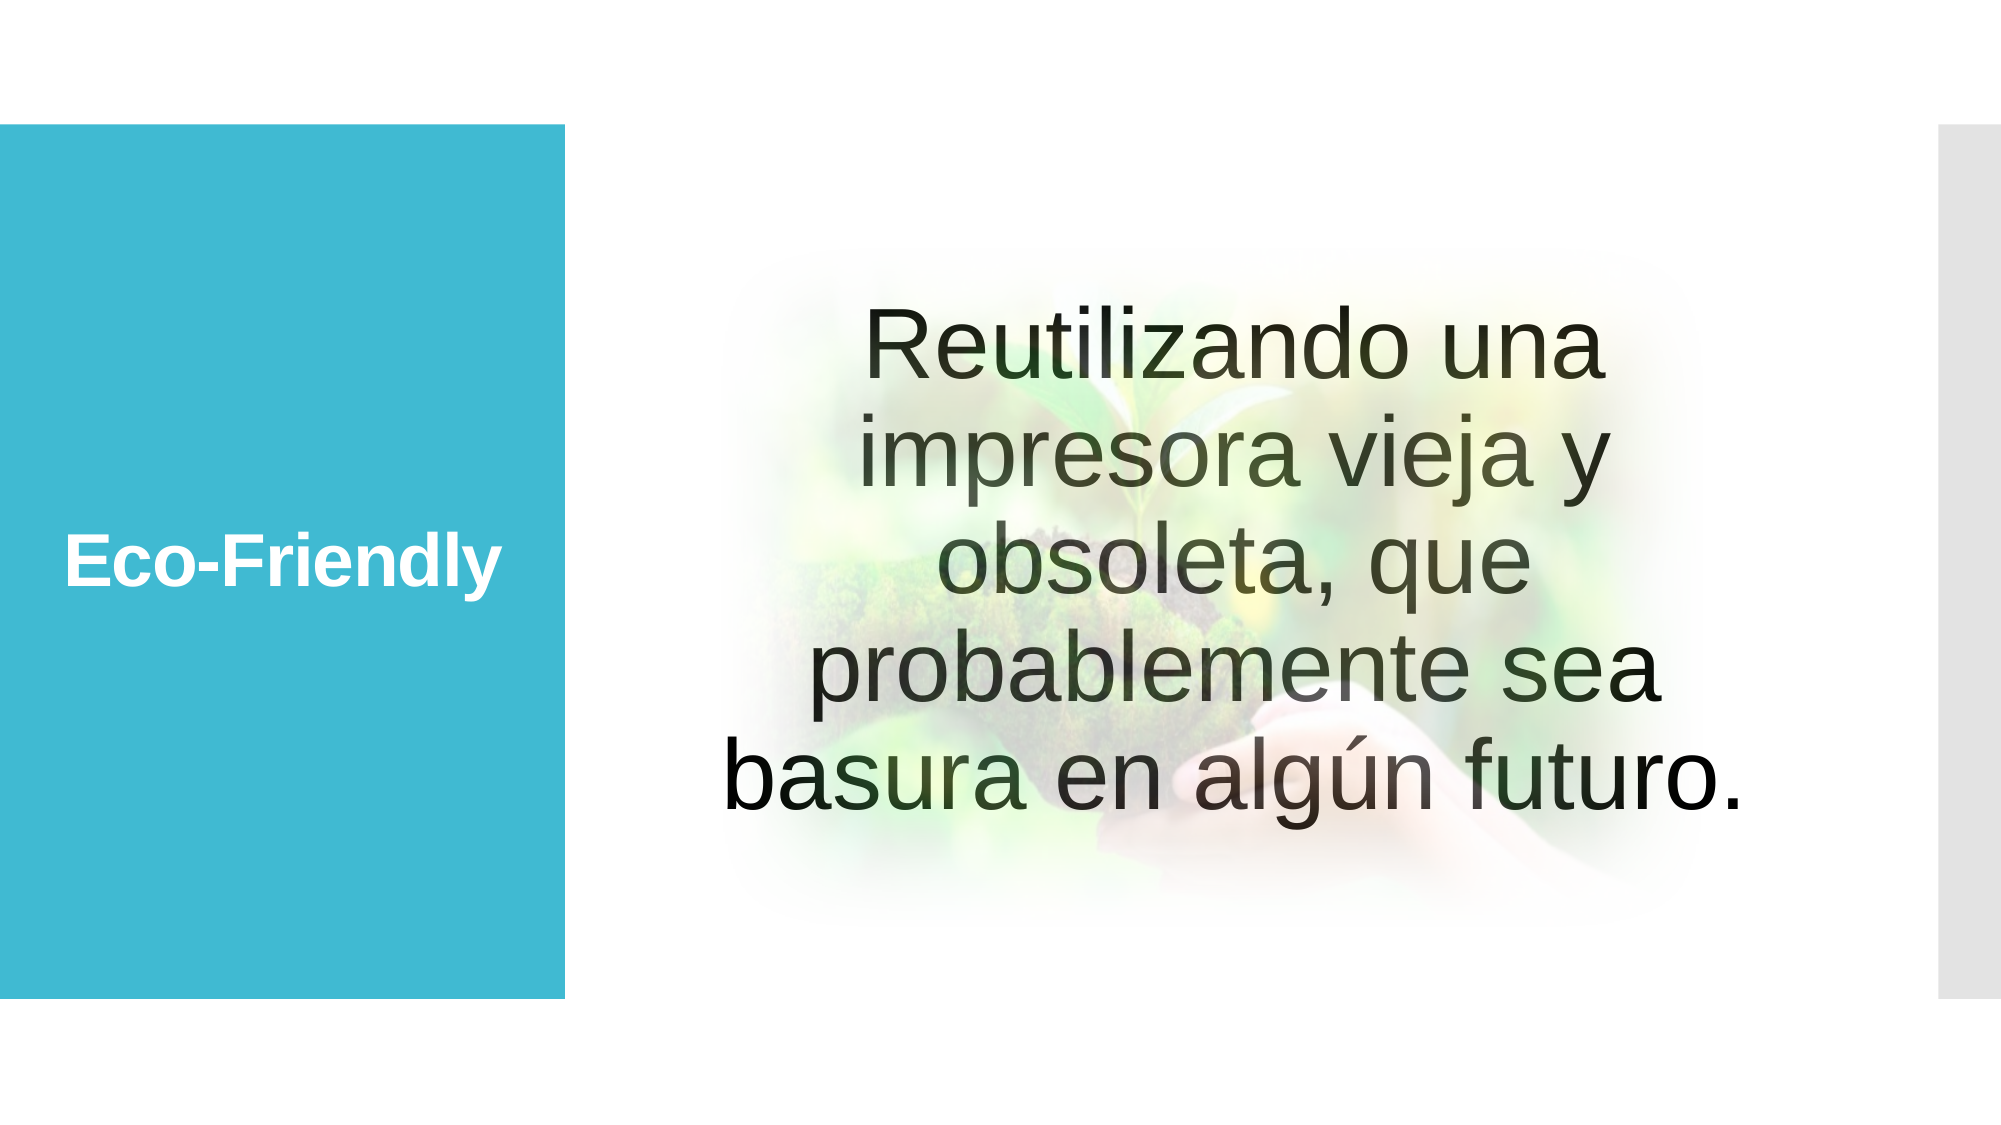

Reutilizando una impresora vieja y obsoleta, que probablemente sea basura en algún futuro.
# Eco-Friendly